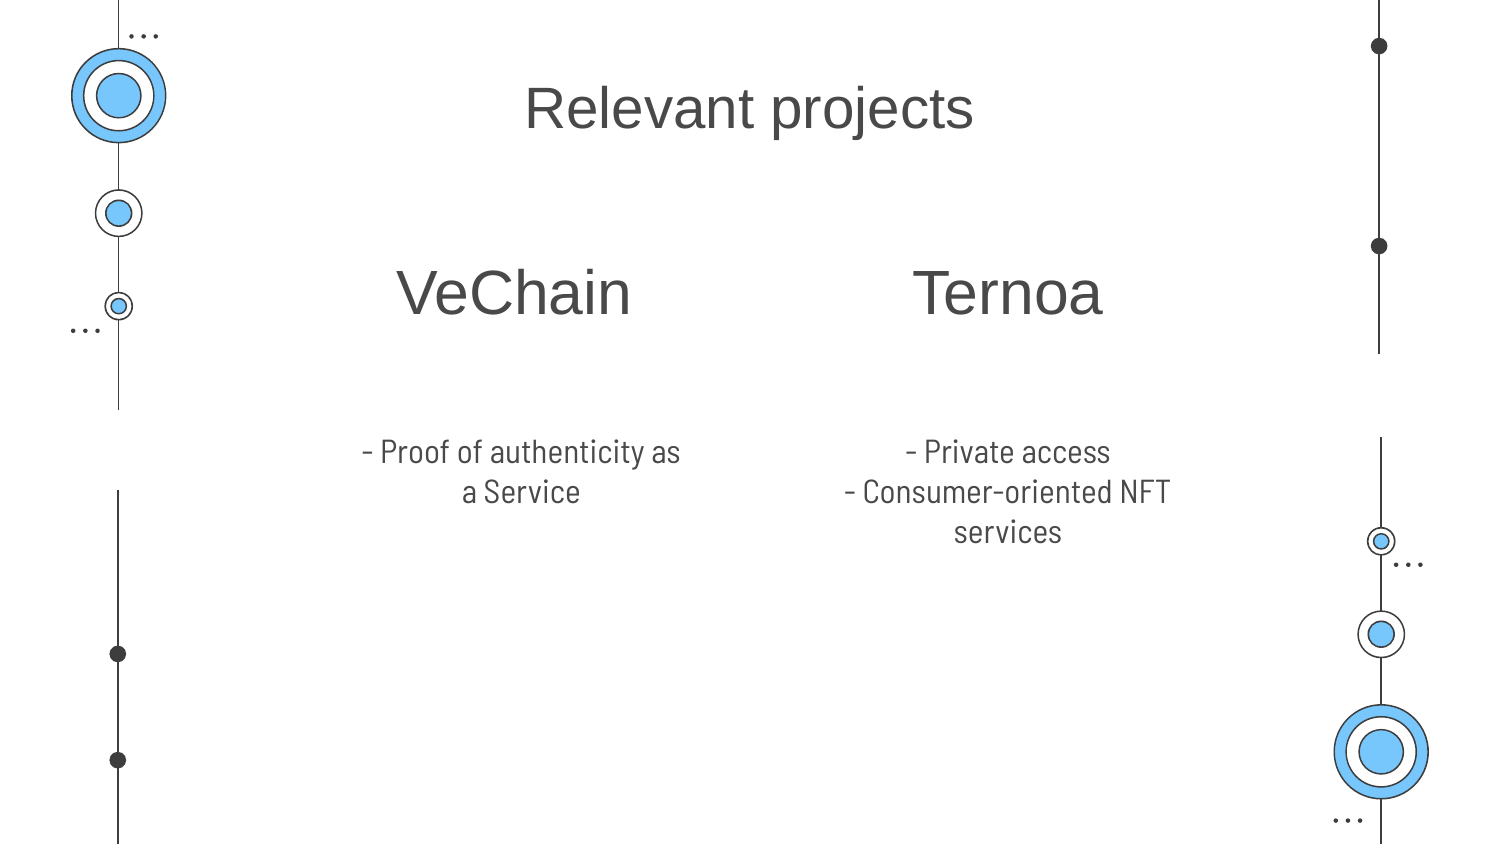

# Relevant projects
VeChain
Ternoa
- Proof of authenticity as a Service
- Private access
- Consumer-oriented NFT services